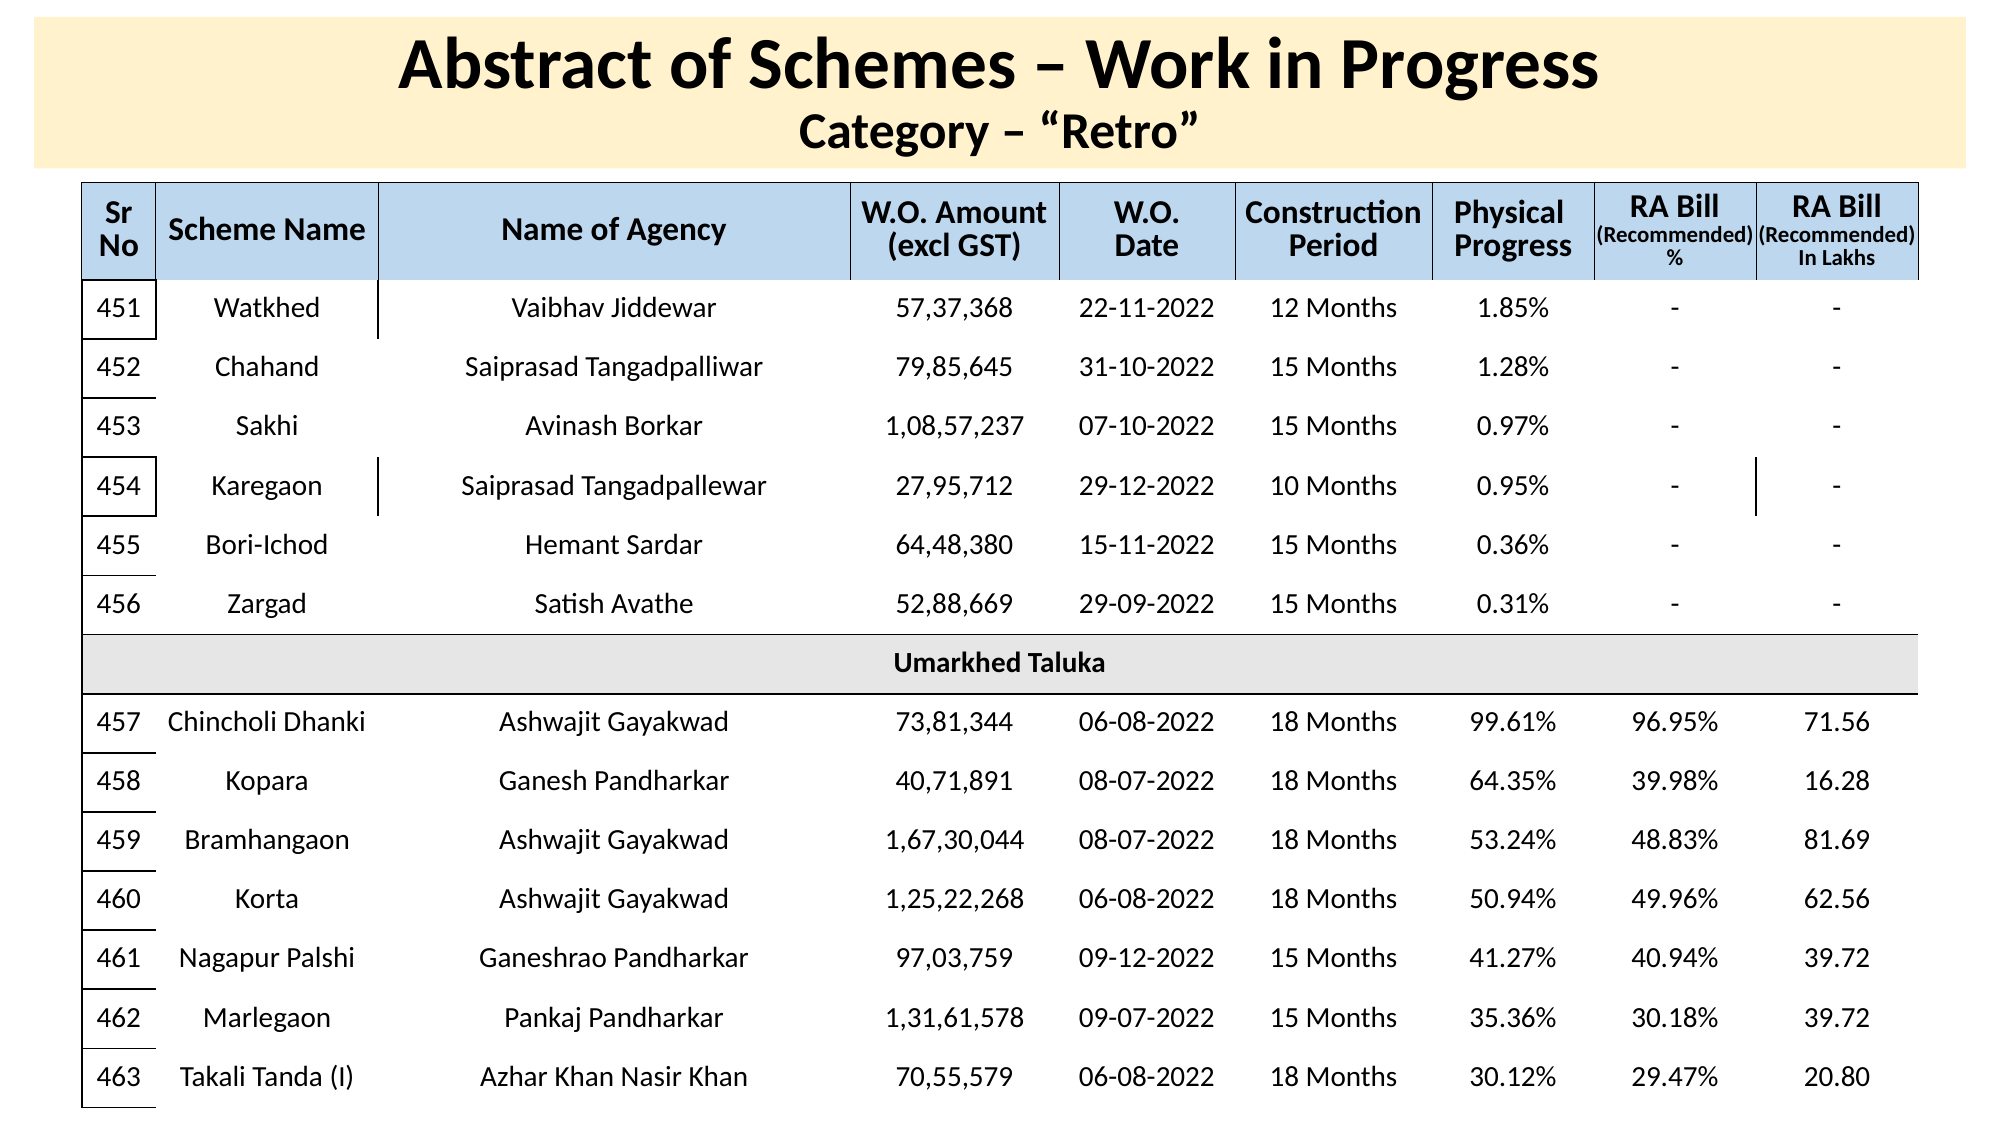

# Abstract of Schemes – Work in Progress Category – “Retro”
| Sr No | Scheme Name | Name of Agency | W.O. Amount (excl GST) | W.O. Date | Construction Period | Physical Progress | RA Bill (Recommended) % | RA Bill (Recommended) In Lakhs |
| --- | --- | --- | --- | --- | --- | --- | --- | --- |
| 451 | Watkhed | Vaibhav Jiddewar | 57,37,368 | 22-11-2022 | 12 Months | 1.85% | - | - |
| --- | --- | --- | --- | --- | --- | --- | --- | --- |
| 452 | Chahand | Saiprasad Tangadpalliwar | 79,85,645 | 31-10-2022 | 15 Months | 1.28% | - | - |
| 453 | Sakhi | Avinash Borkar | 1,08,57,237 | 07-10-2022 | 15 Months | 0.97% | - | - |
| 454 | Karegaon | Saiprasad Tangadpallewar | 27,95,712 | 29-12-2022 | 10 Months | 0.95% | - | - |
| 455 | Bori-Ichod | Hemant Sardar | 64,48,380 | 15-11-2022 | 15 Months | 0.36% | - | - |
| 456 | Zargad | Satish Avathe | 52,88,669 | 29-09-2022 | 15 Months | 0.31% | - | - |
| Umarkhed Taluka | Umarkhed Taluka |  |  |  |  |  |  |  |
| 457 | Chincholi Dhanki | Ashwajit Gayakwad | 73,81,344 | 06-08-2022 | 18 Months | 99.61% | 96.95% | 71.56 |
| 458 | Kopara | Ganesh Pandharkar | 40,71,891 | 08-07-2022 | 18 Months | 64.35% | 39.98% | 16.28 |
| 459 | Bramhangaon | Ashwajit Gayakwad | 1,67,30,044 | 08-07-2022 | 18 Months | 53.24% | 48.83% | 81.69 |
| 460 | Korta | Ashwajit Gayakwad | 1,25,22,268 | 06-08-2022 | 18 Months | 50.94% | 49.96% | 62.56 |
| 461 | Nagapur Palshi | Ganeshrao Pandharkar | 97,03,759 | 09-12-2022 | 15 Months | 41.27% | 40.94% | 39.72 |
| 462 | Marlegaon | Pankaj Pandharkar | 1,31,61,578 | 09-07-2022 | 15 Months | 35.36% | 30.18% | 39.72 |
| 463 | Takali Tanda (I) | Azhar Khan Nasir Khan | 70,55,579 | 06-08-2022 | 18 Months | 30.12% | 29.47% | 20.80 |